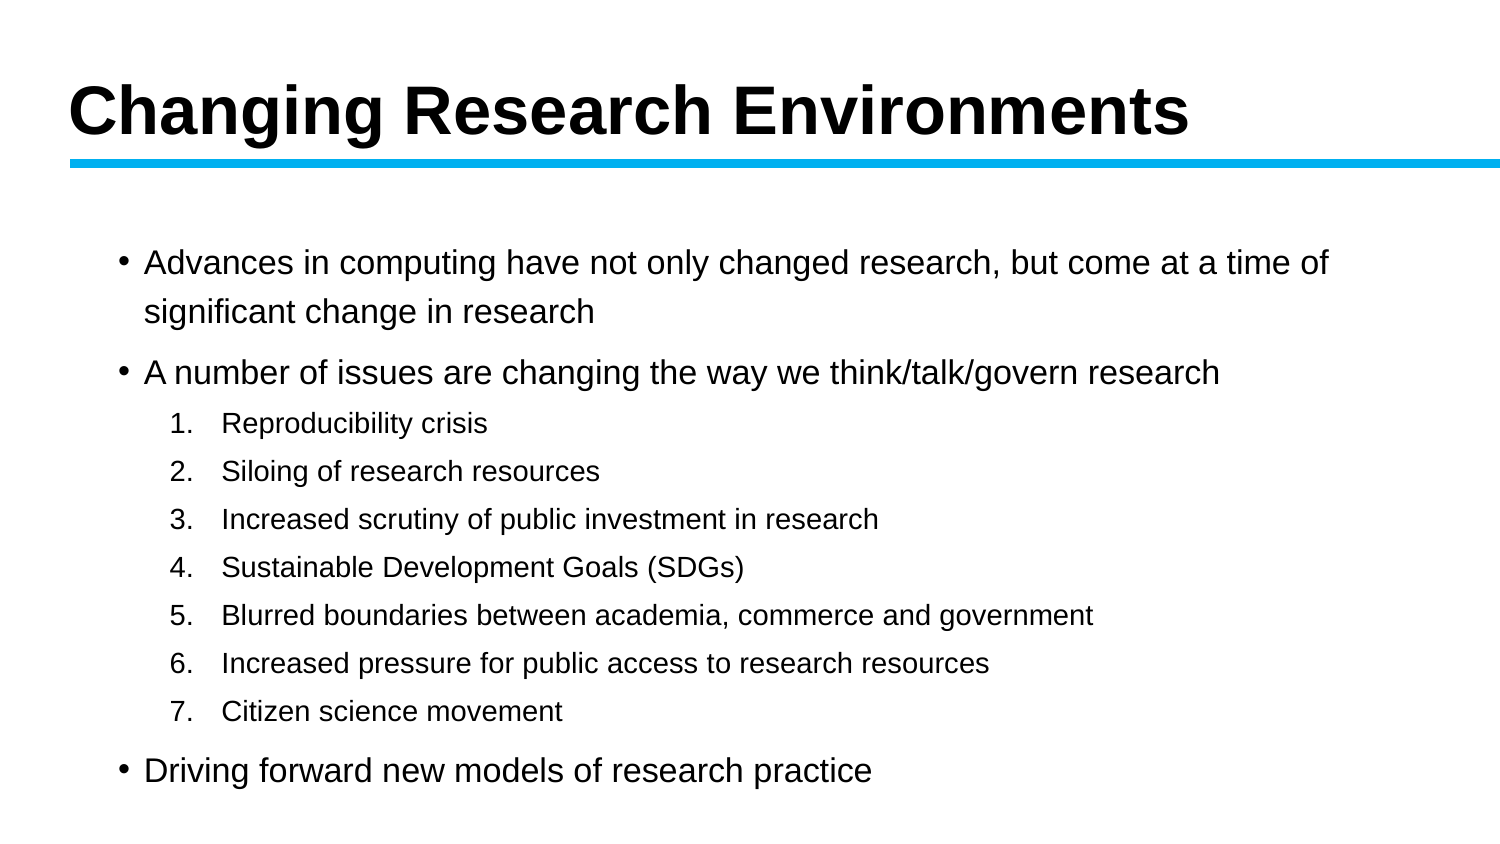

# Changing Research Environments
Advances in computing have not only changed research, but come at a time of significant change in research
A number of issues are changing the way we think/talk/govern research
Reproducibility crisis
Siloing of research resources
Increased scrutiny of public investment in research
Sustainable Development Goals (SDGs)
Blurred boundaries between academia, commerce and government
Increased pressure for public access to research resources
Citizen science movement
Driving forward new models of research practice